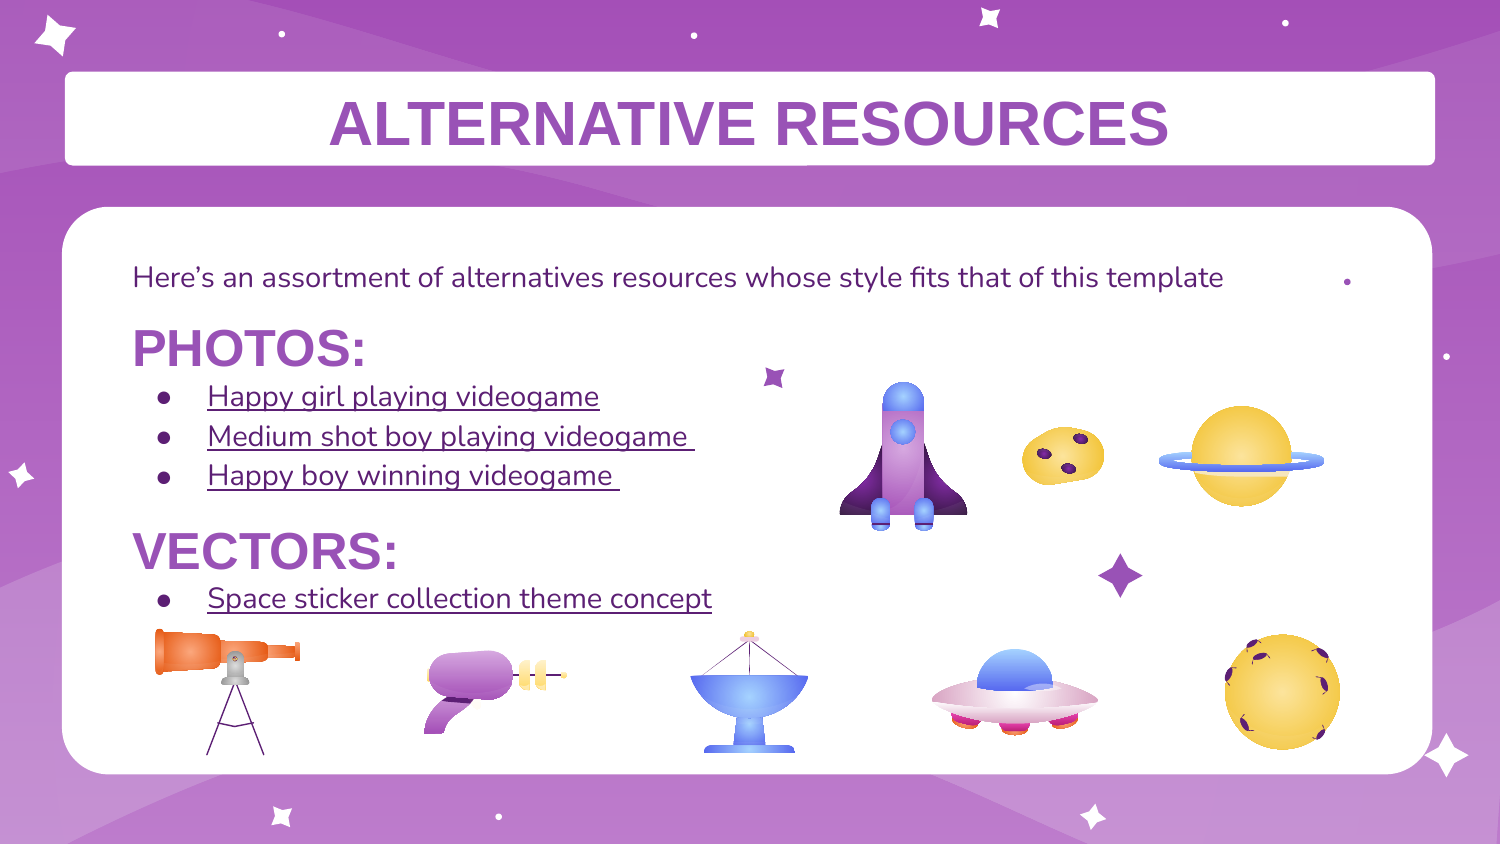

# ALTERNATIVE RESOURCES
Here’s an assortment of alternatives resources whose style fits that of this template
PHOTOS:
Happy girl playing videogame
Medium shot boy playing videogame
Happy boy winning videogame
VECTORS:
Space sticker collection theme concept